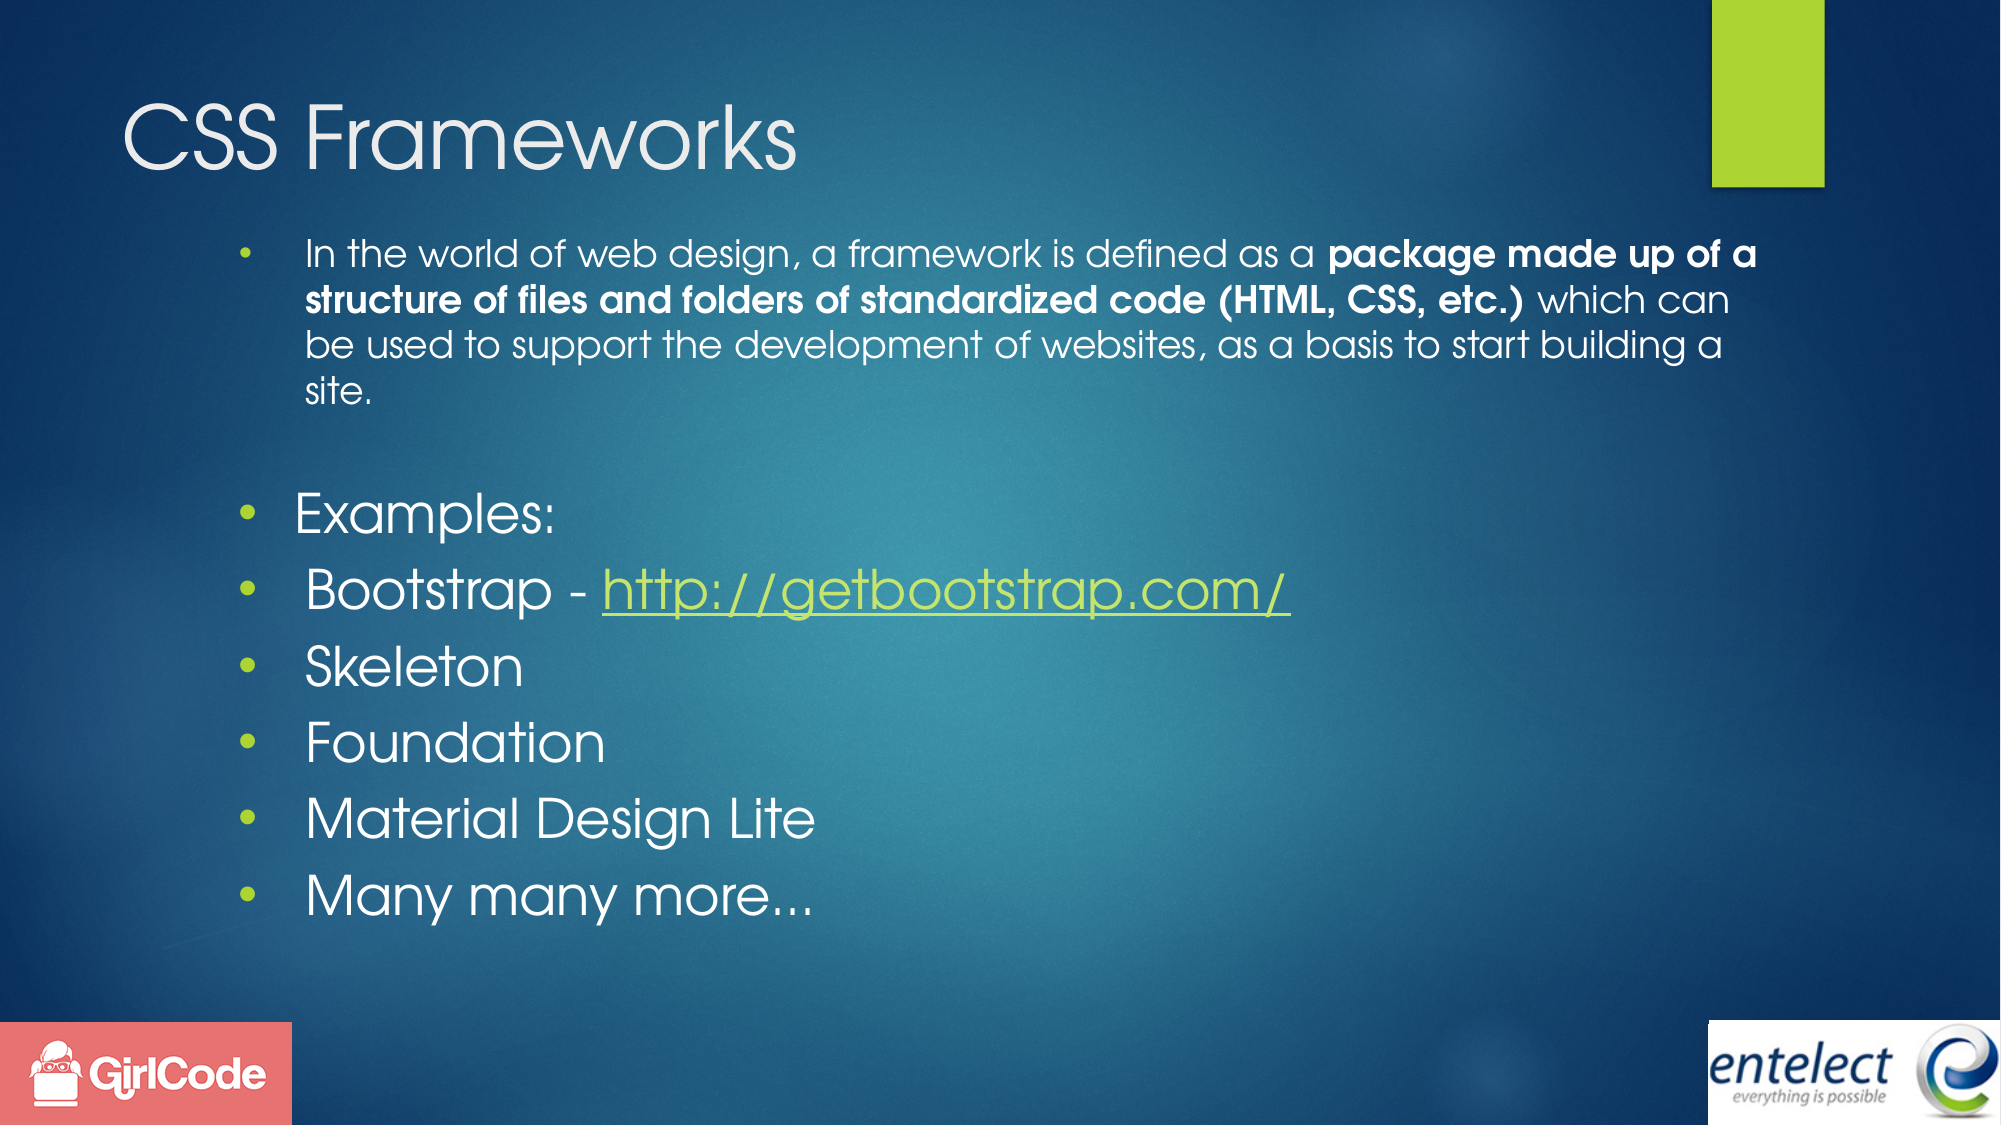

# CSS Frameworks
In the world of web design, a framework is defined as a package made up of a structure of files and folders of standardized code (HTML, CSS, etc.) which can be used to support the development of websites, as a basis to start building a site.

Examples:
Bootstrap - http://getbootstrap.com/
Skeleton
Foundation
Material Design Lite
Many many more...